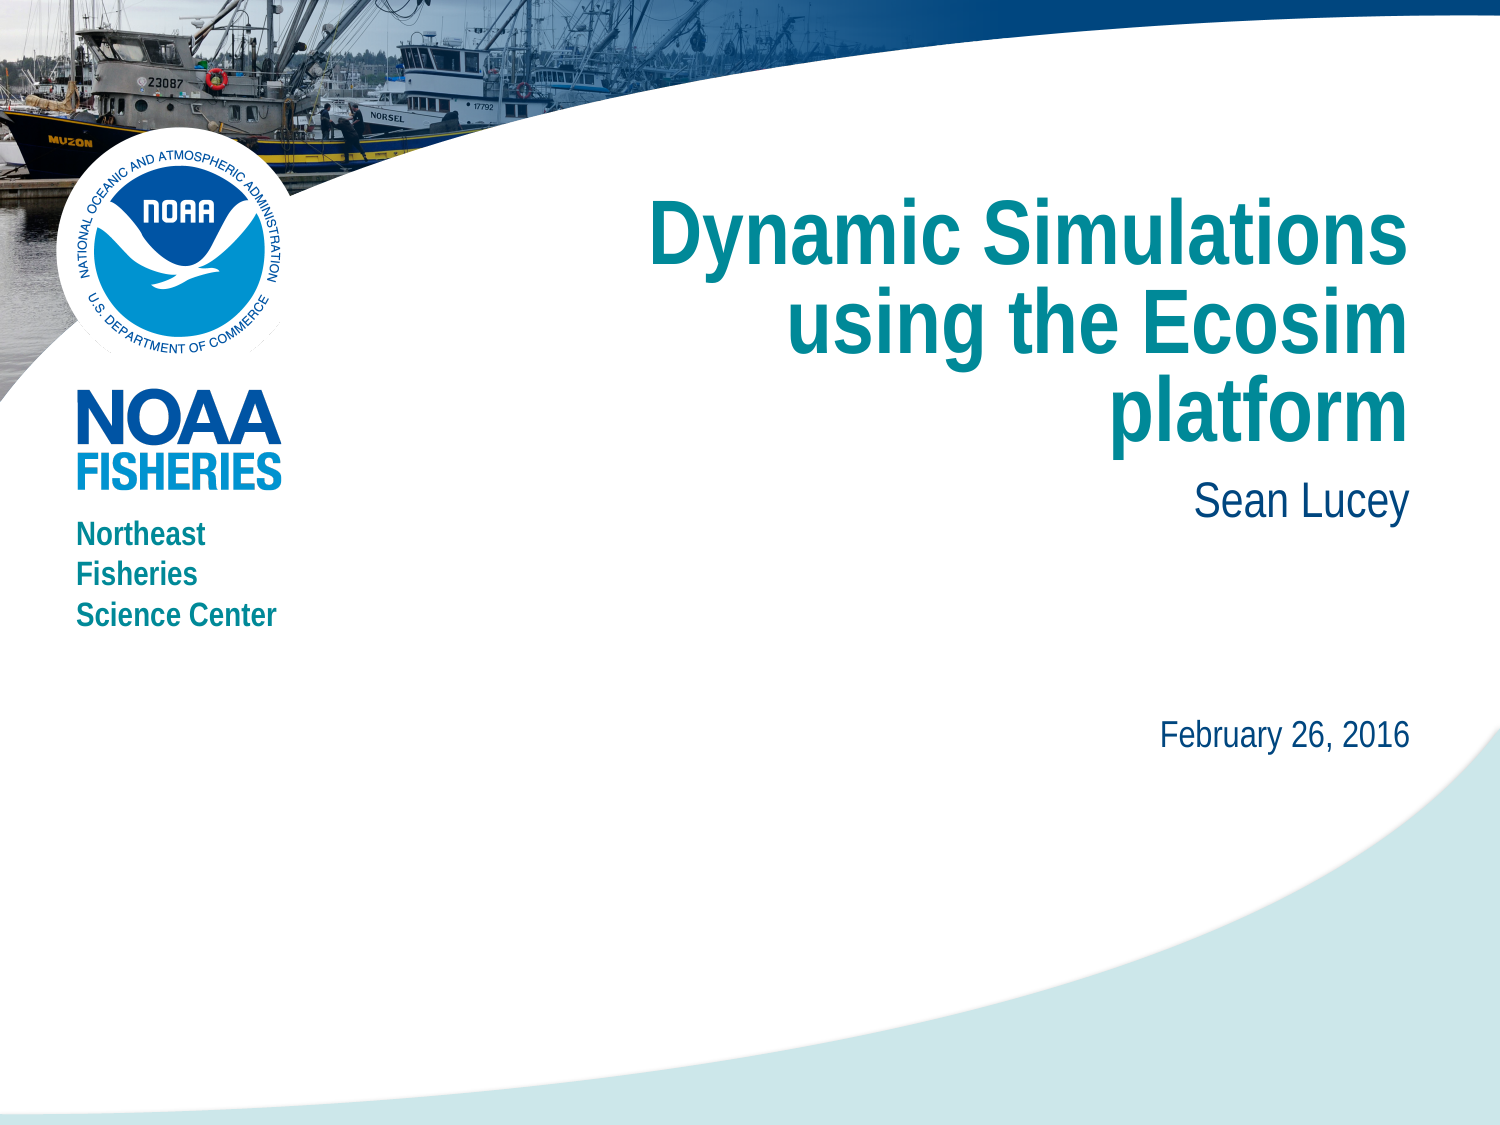

# Dynamic Simulations using the Ecosim platform
Sean Lucey
Northeast Fisheries Science Center
February 26, 2016